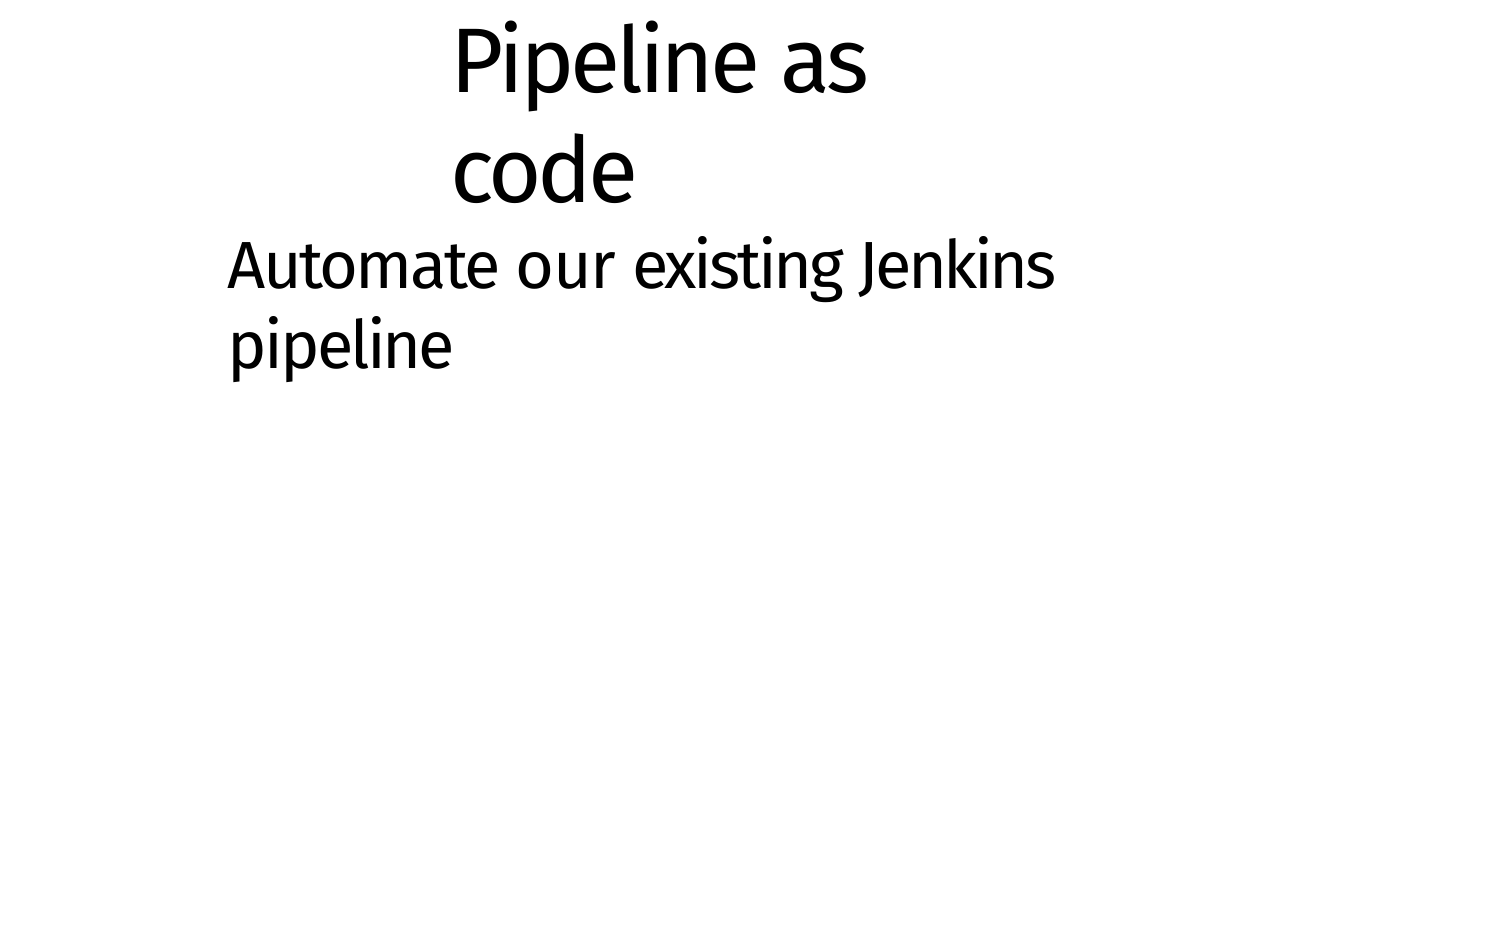

# Pipeline as code
Automate our existing Jenkins pipeline